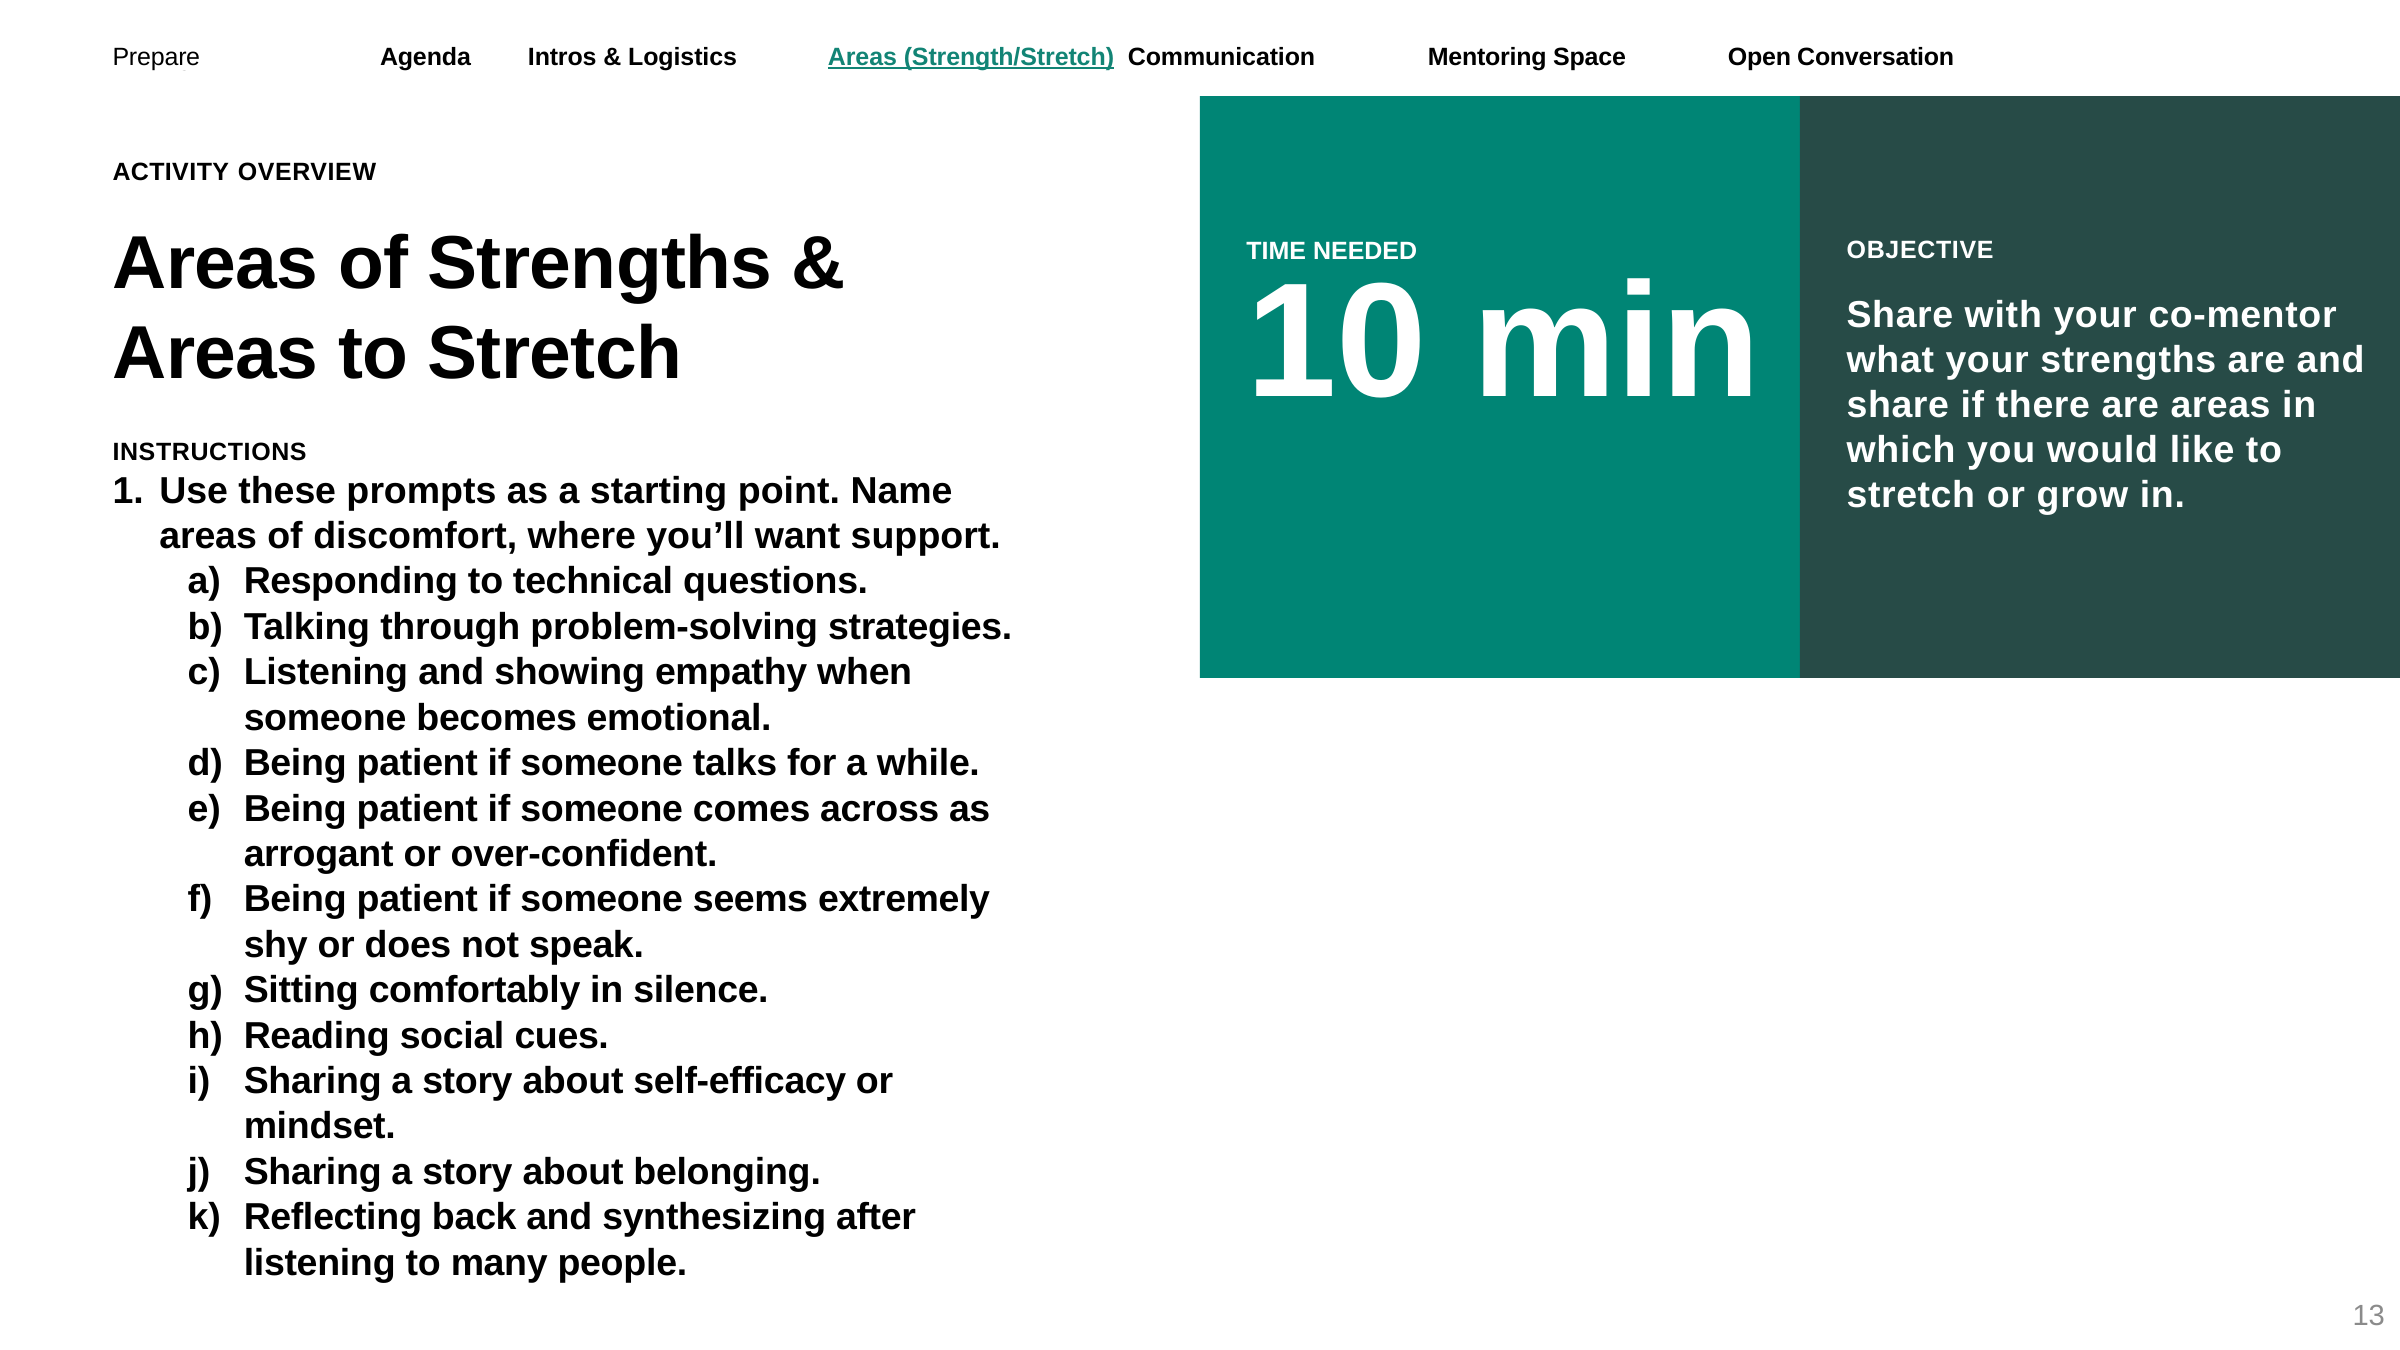

Prepare
Agenda	Intros & Logistics	Areas (Strength/Stretch)	Communication	Mentoring Space	Open Conversation

OBJECTIVE
Share with your co-mentor what your strengths are and share if there are areas in which you would like to
stretch or grow in.
ACTIVITY OVERVIEW
Areas of Strengths &
Areas to Stretch
INSTRUCTIONS
Use these prompts as a starting point. Name
areas of discomfort, where you’ll want support.
Responding to technical questions.
Talking through problem-solving strategies.
Listening and showing empathy when someone becomes emotional.
Being patient if someone talks for a while.
Being patient if someone comes across as arrogant or over-confident.
Being patient if someone seems extremely shy or does not speak.
Sitting comfortably in silence.
Reading social cues.
Sharing a story about self-efficacy or mindset.
Sharing a story about belonging.
Reflecting back and synthesizing after listening to many people.
10 min
TIME NEEDED
13